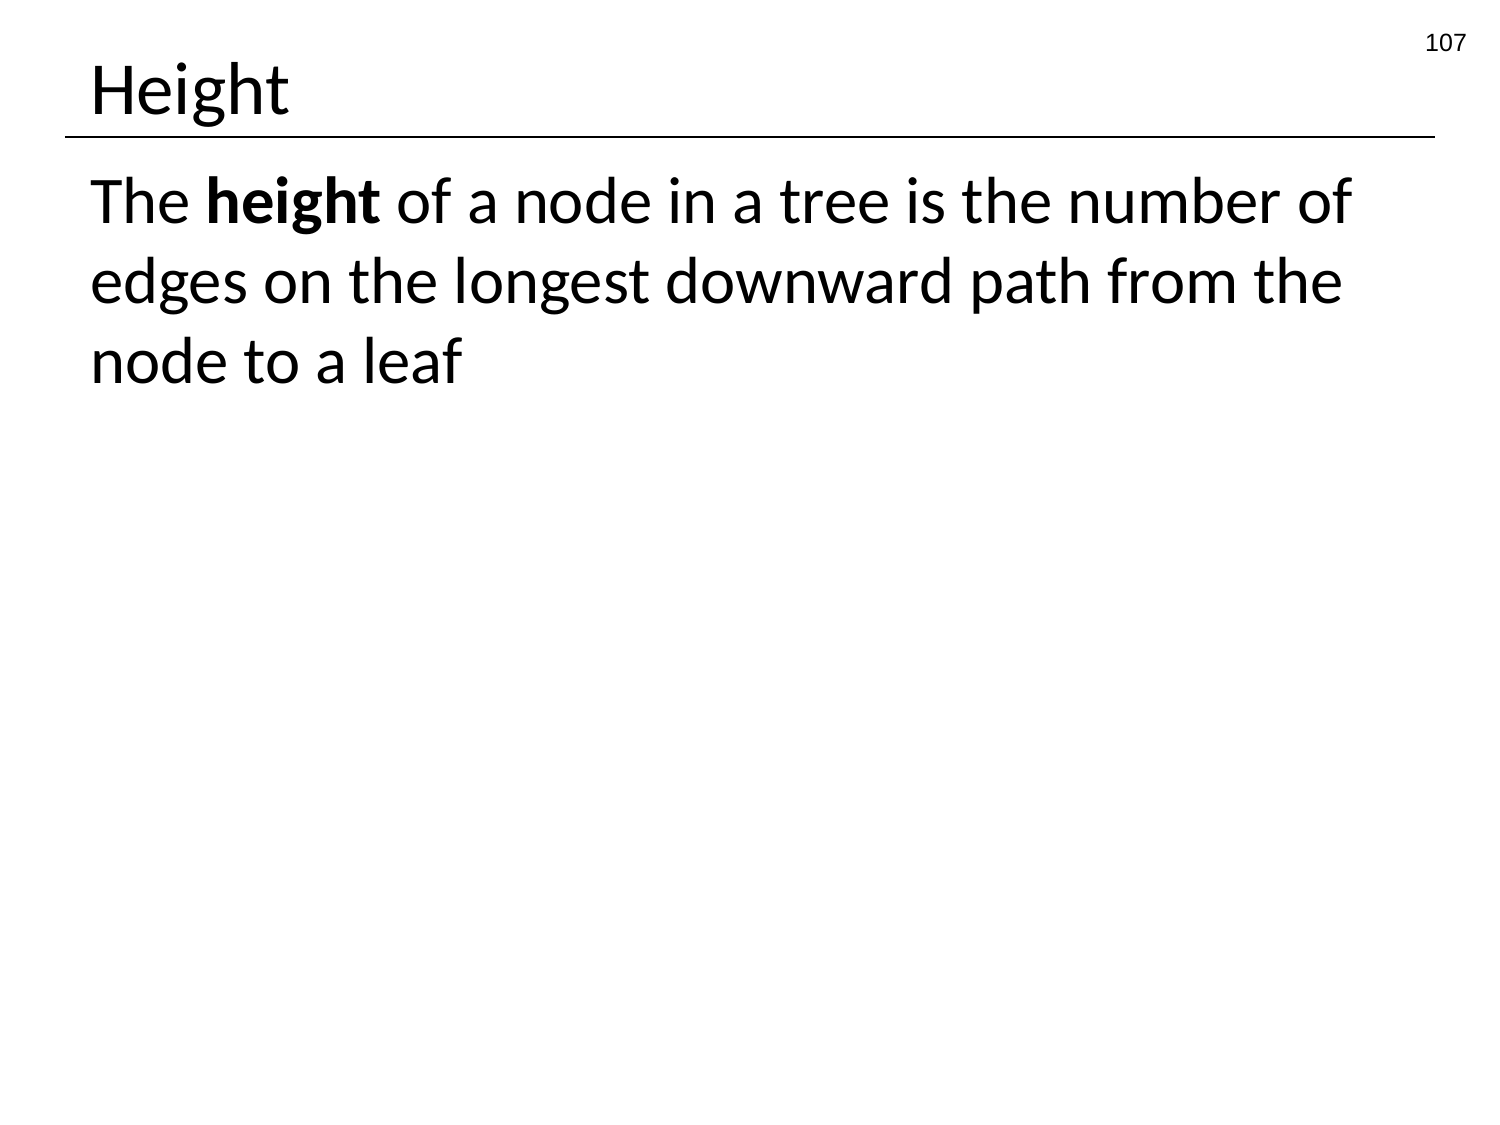

107
# Height
The height of a node in a tree is the number of edges on the longest downward path from the node to a leaf